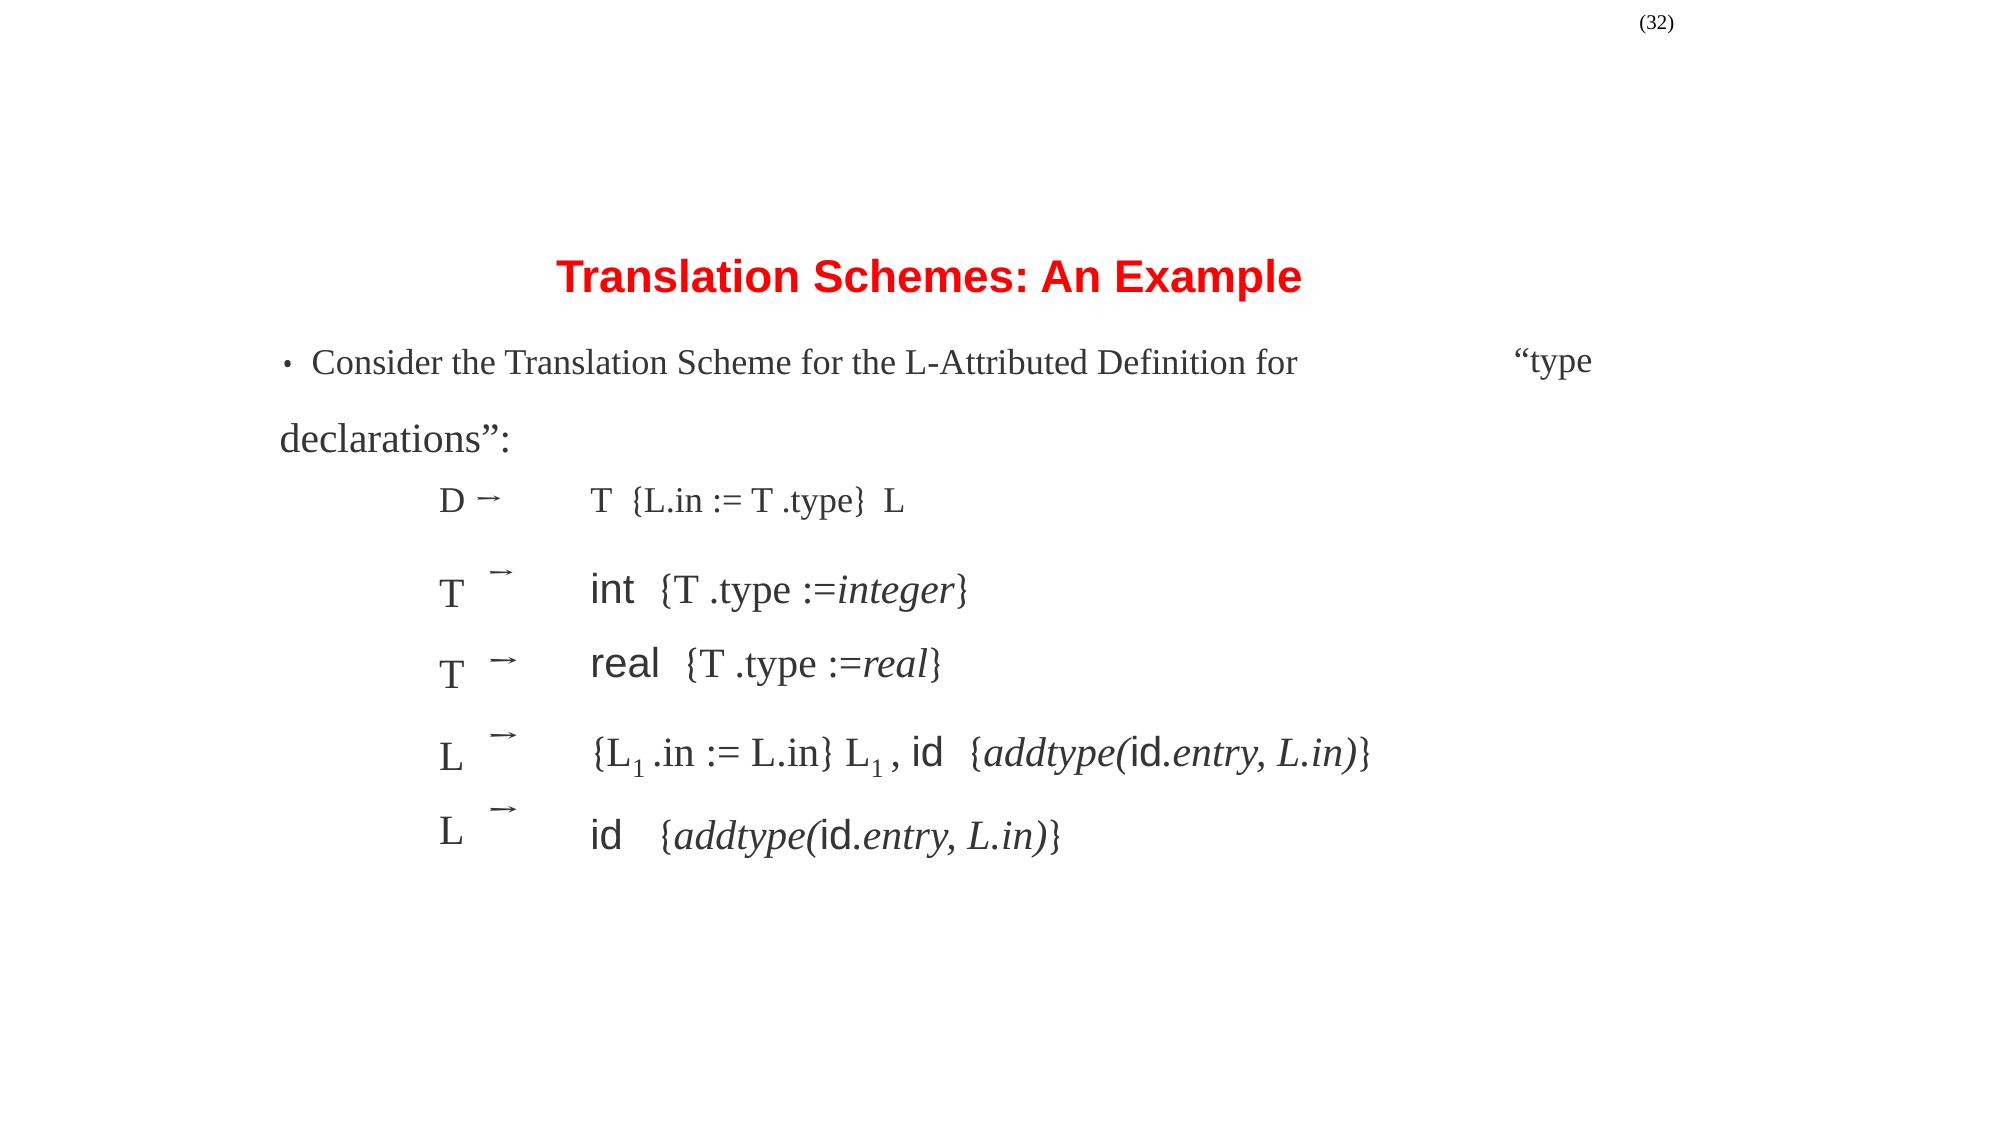

(32)
Translation Schemes: An Example
•  Consider the Translation Scheme for the L-Attributed Definition for
declarations”:
“type
D →
T  {L.in := T .type}  L
int  {T .type :=integer}
real  {T .type :=real}
{L1 .in := L.in} L1 , id  {addtype(id.entry, L.in)}
id   {addtype(id.entry, L.in)}
T
T
L
L
→
→
→
→